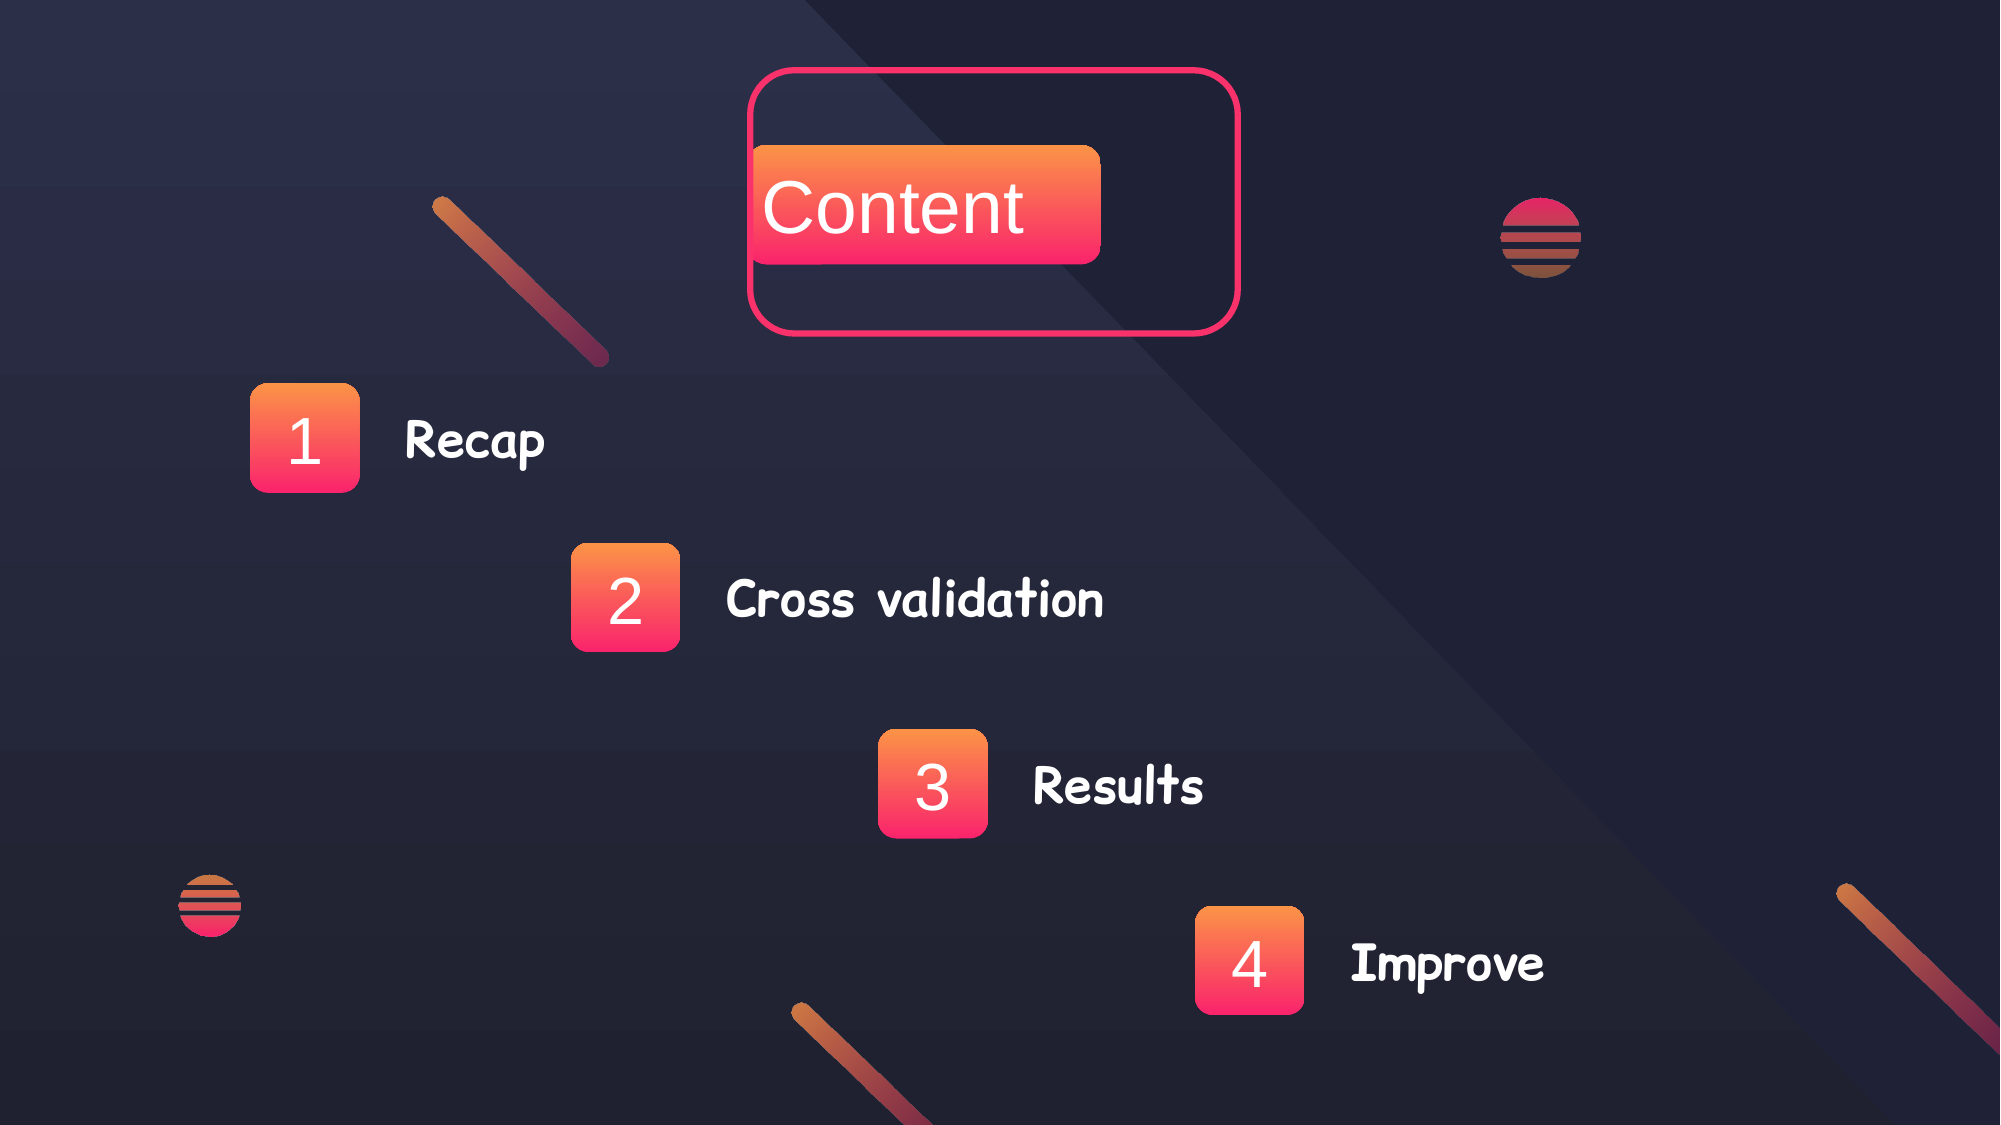

Content

1
Recap
2
Cross validation
3
Results

4
Improve